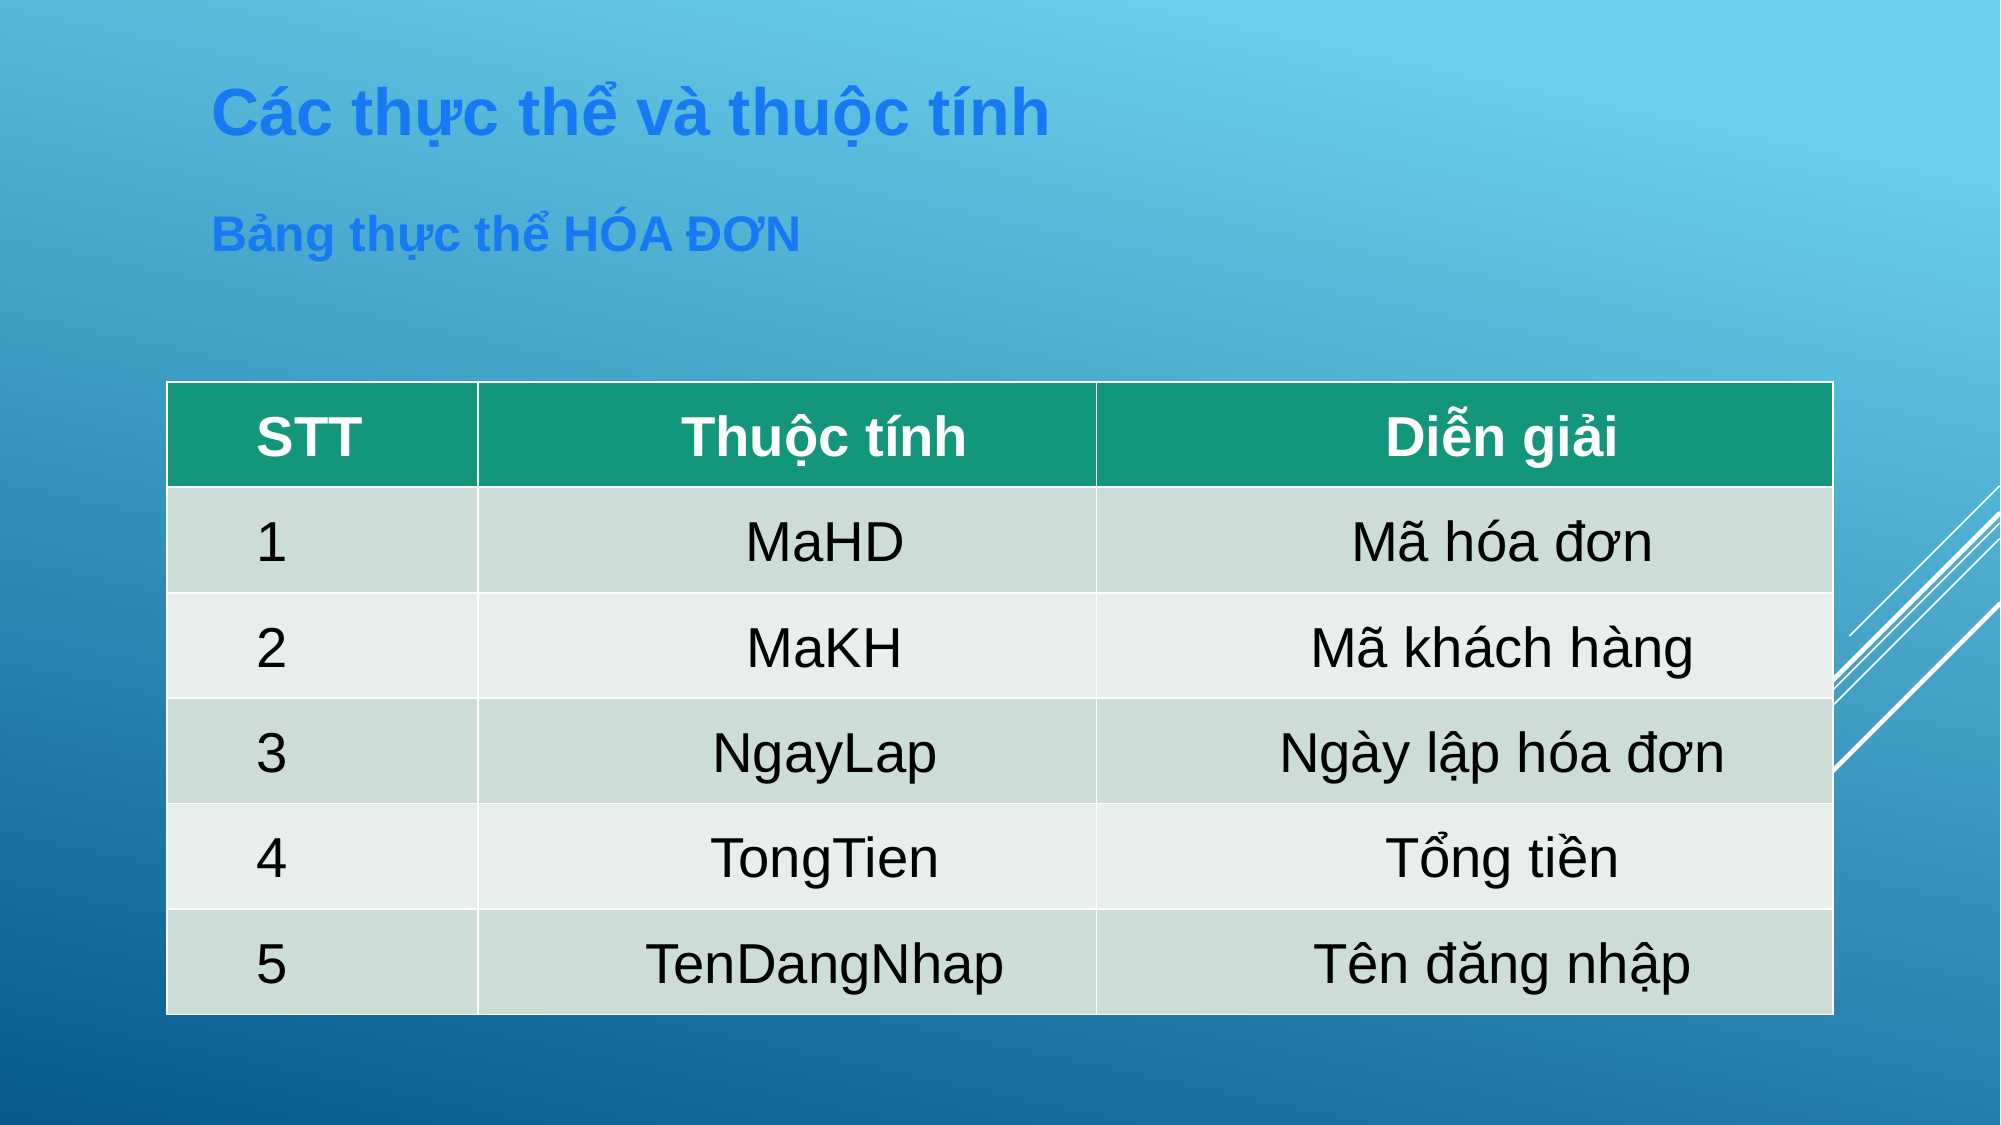

Các thực thể và thuộc tính
Bảng thực thể HÓA ĐƠN
| STT | Thuộc tính | Diễn giải |
| --- | --- | --- |
| 1 | MaHD | Mã hóa đơn |
| 2 | MaKH | Mã khách hàng |
| 3 | NgayLap | Ngày lập hóa đơn |
| 4 | TongTien | Tổng tiền |
| 5 | TenDangNhap | Tên đăng nhập |